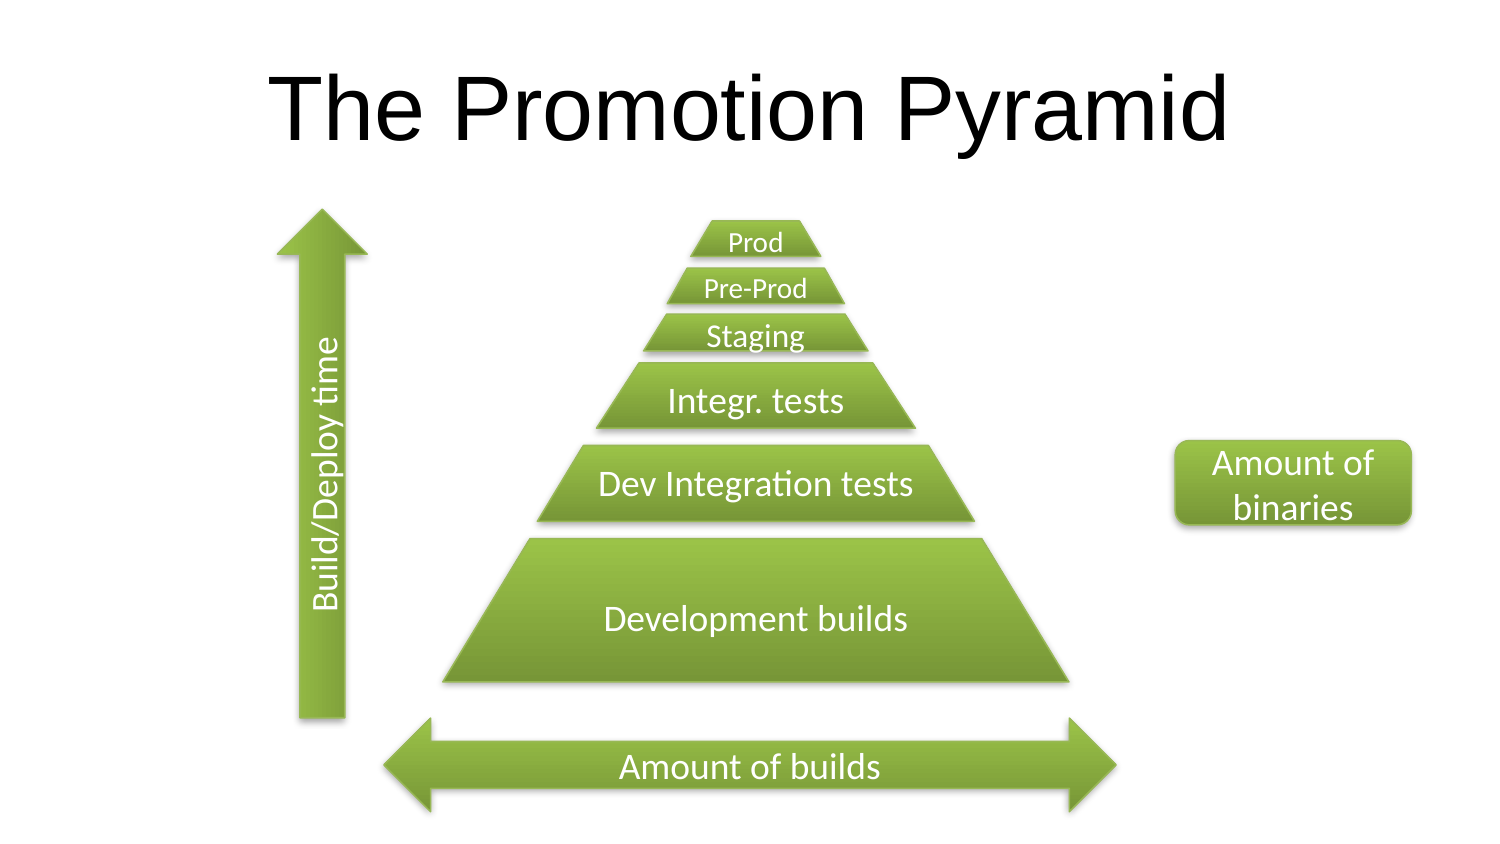

# The Promotion Pyramid
Prod
Pre-Prod
Staging
Integr. tests
Build/Deploy time
Amount of binaries
Dev Integration tests
Development builds
Amount of builds